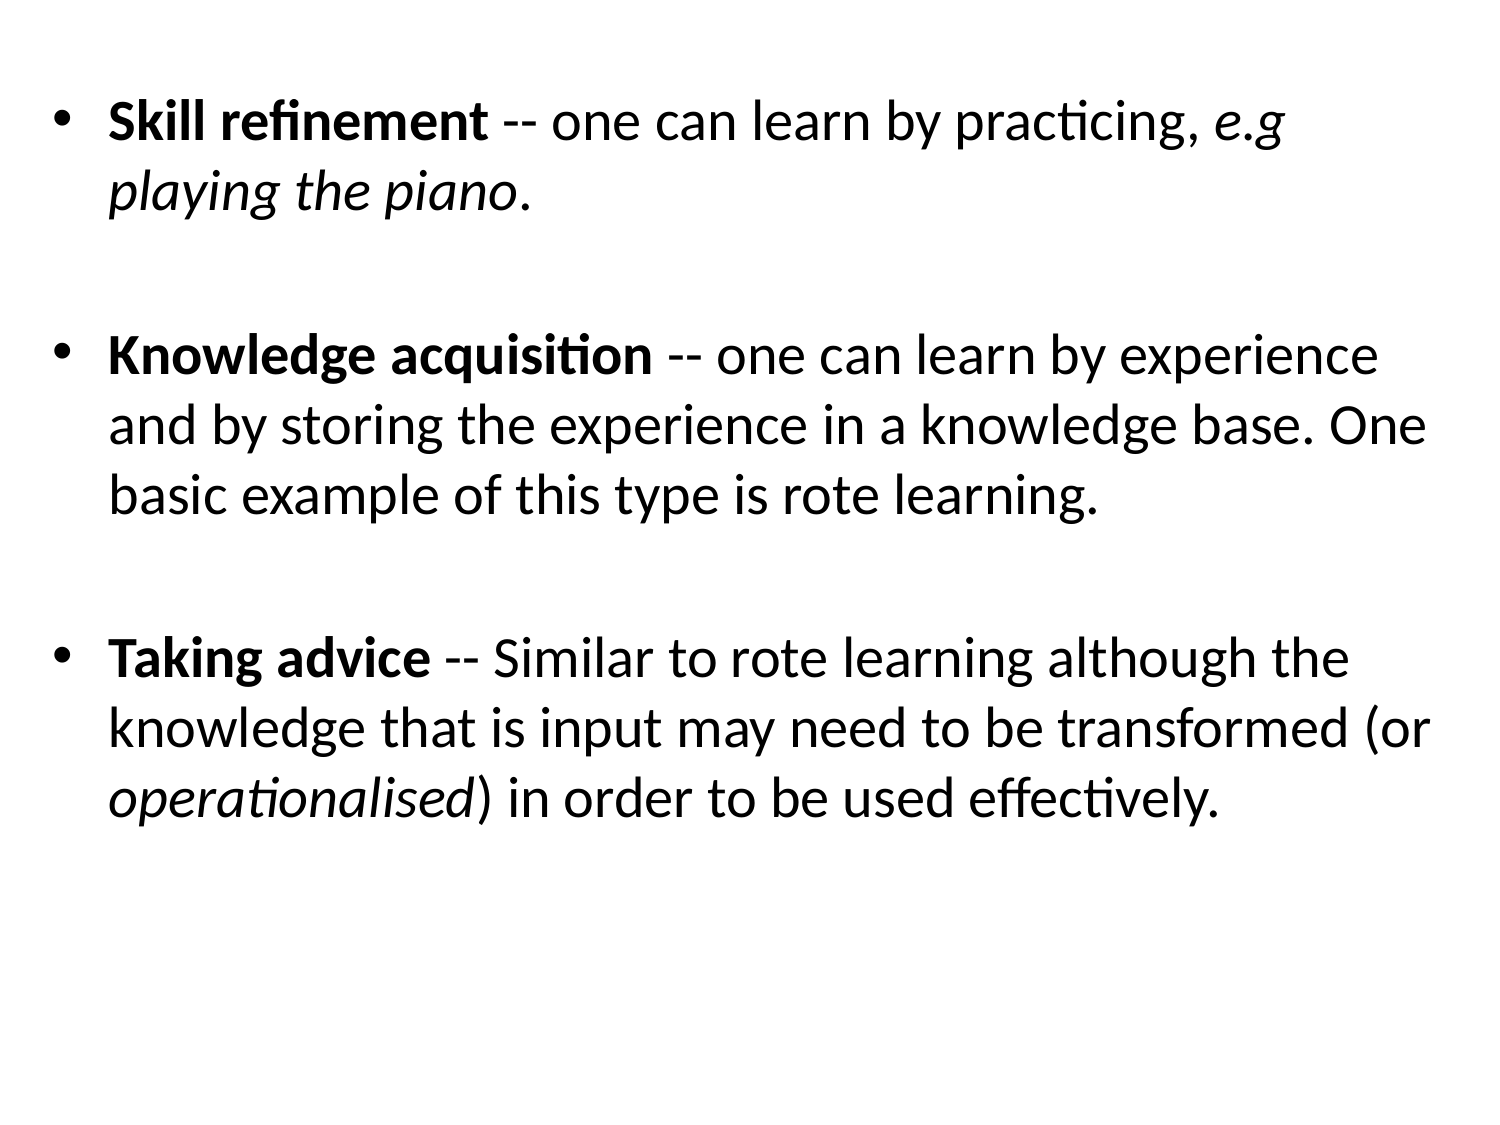

Skill refinement -- one can learn by practicing, e.g playing the piano.

Knowledge acquisition -- one can learn by experience and by storing the experience in a knowledge base. One basic example of this type is rote learning.

Taking advice -- Similar to rote learning although the knowledge that is input may need to be transformed (or operationalised) in order to be used effectively.